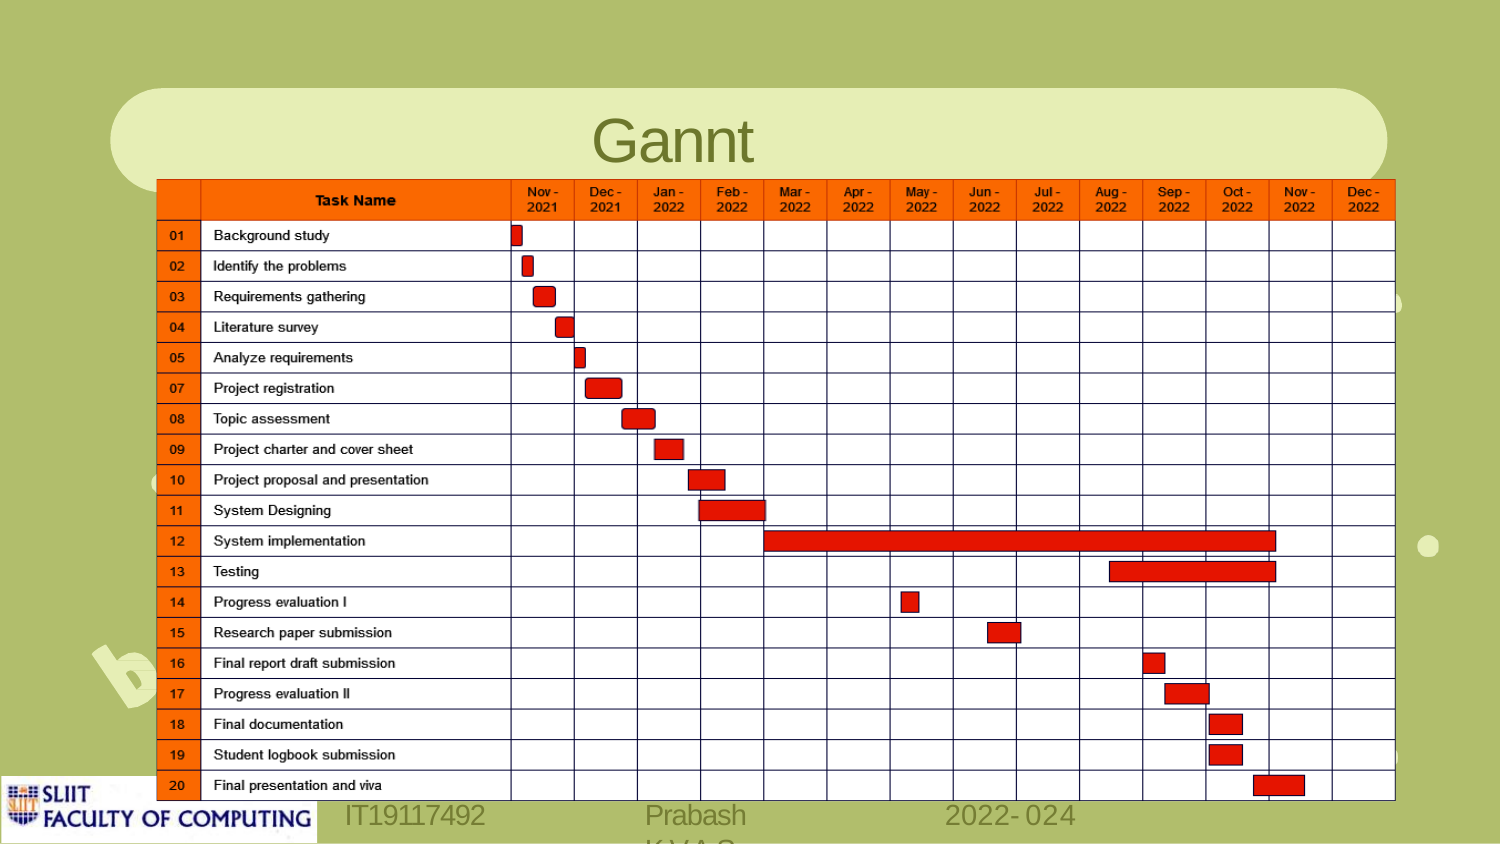

# Gannt Chart

IT19117492
Prabash K.V.A.S
2022-024